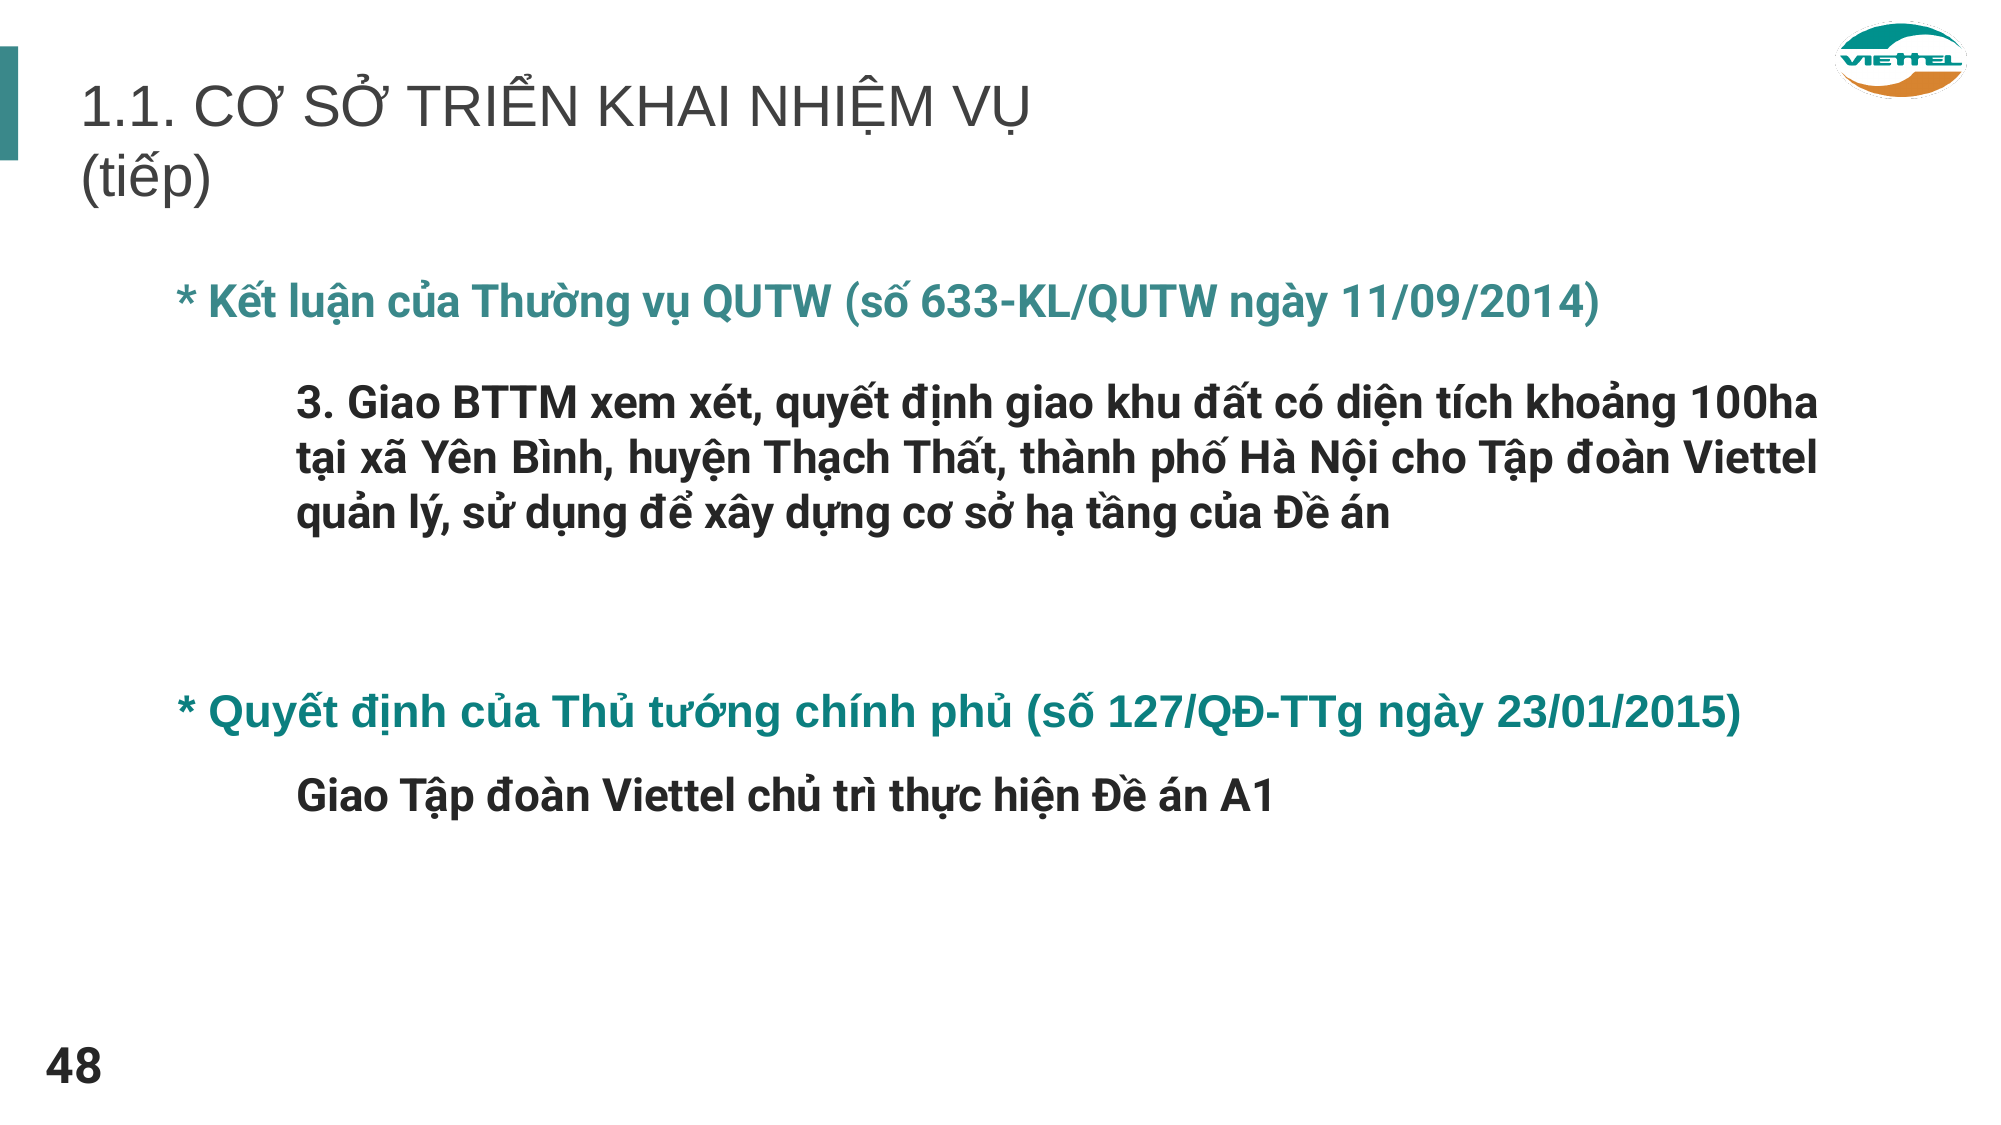

1.1. CƠ SỞ TRIỂN KHAI NHIỆM VỤ (tiếp)
* Kết luận của Thường vụ QUTW (số 633-KL/QUTW ngày 11/09/2014)
3. Giao BTTM xem xét, quyết định giao khu đất có diện tích khoảng 100ha tại xã Yên Bình, huyện Thạch Thất, thành phố Hà Nội cho Tập đoàn Viettel quản lý, sử dụng để xây dựng cơ sở hạ tầng của Đề án
* Quyết định của Thủ tướng chính phủ (số 127/QĐ-TTg ngày 23/01/2015)
Giao Tập đoàn Viettel chủ trì thực hiện Đề án A1
48